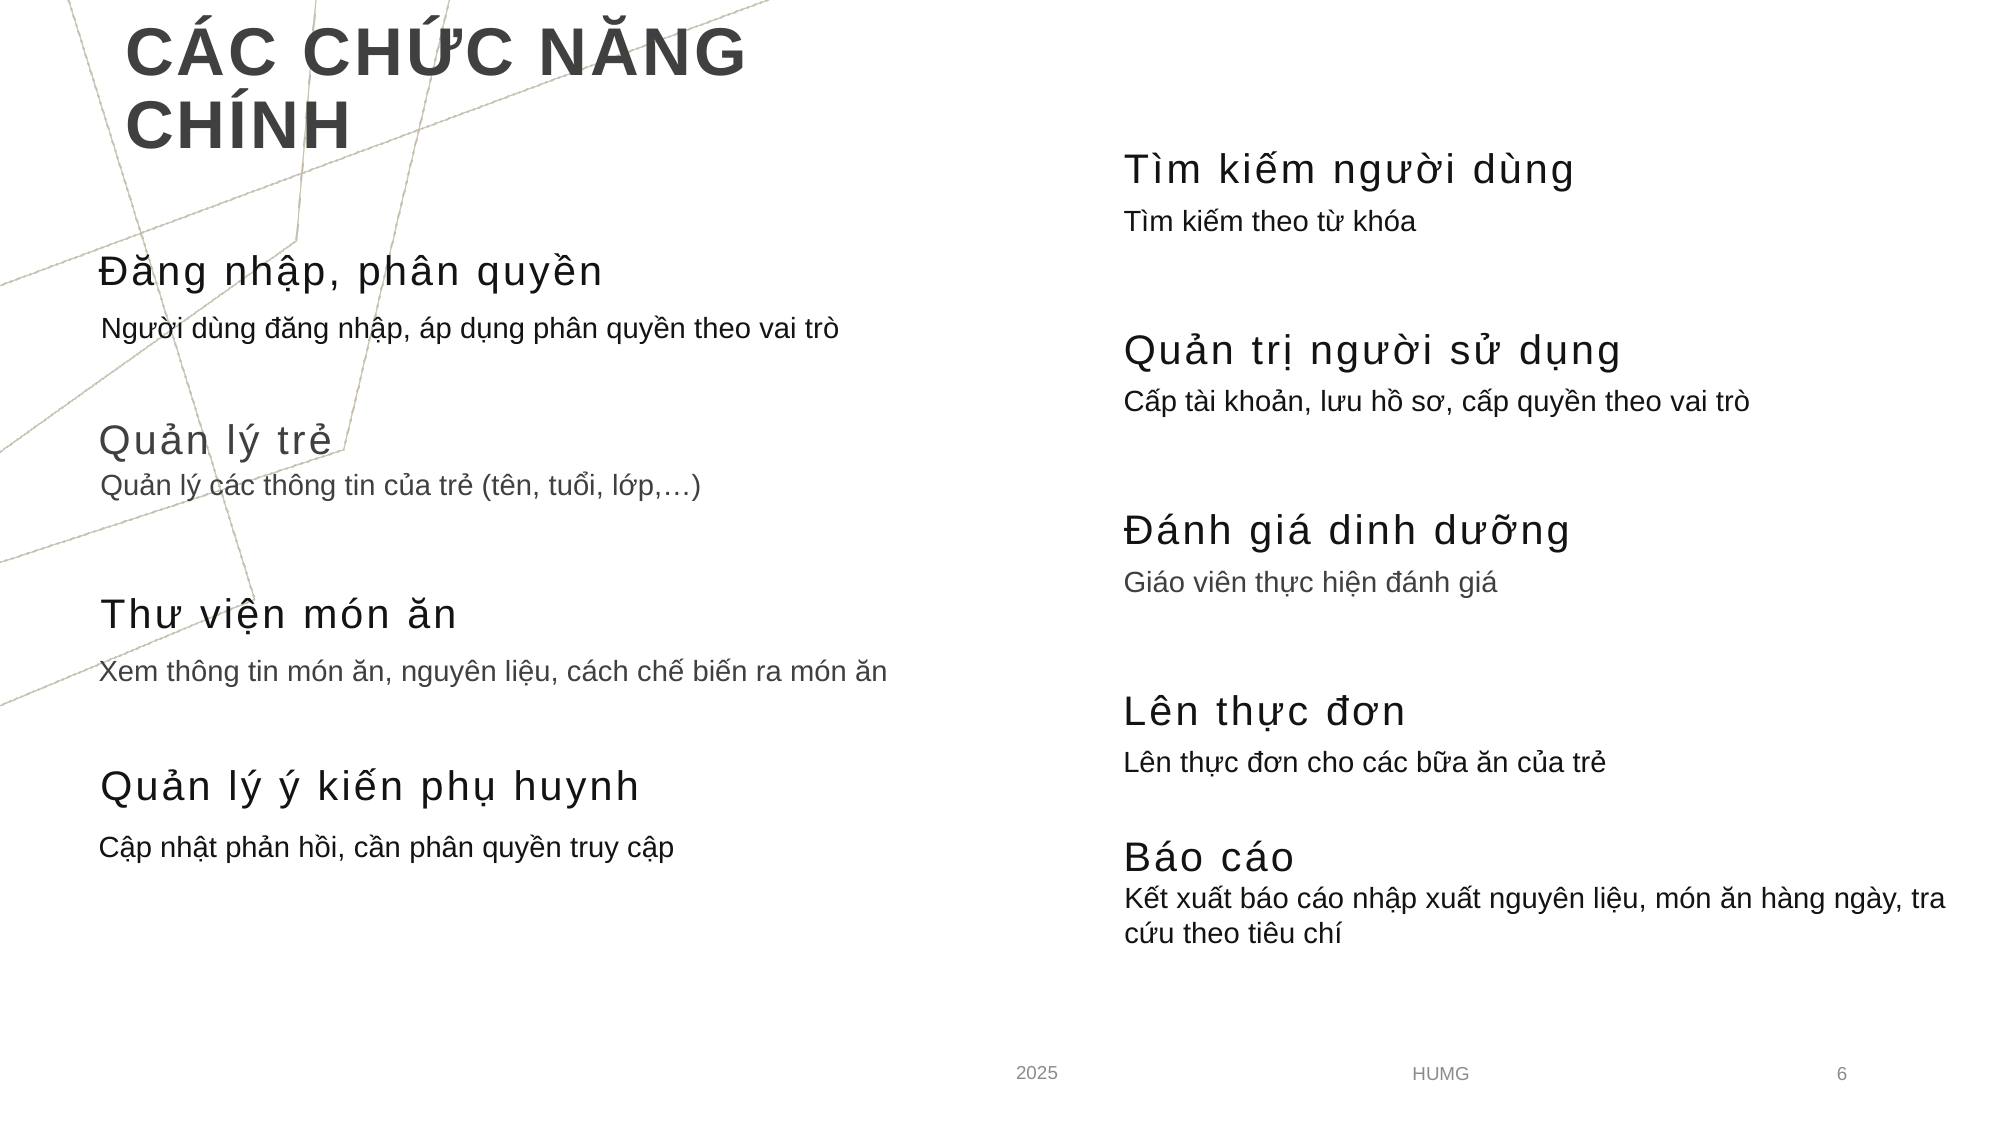

# Các chức năng chính
Tìm kiếm người dùng
Tìm kiếm theo từ khóa
Đăng nhập, phân quyền
Người dùng đăng nhập, áp dụng phân quyền theo vai trò
Quản trị người sử dụng
Cấp tài khoản, lưu hồ sơ, cấp quyền theo vai trò
Quản lý trẻ
Quản lý các thông tin của trẻ (tên, tuổi, lớp,…)
Đánh giá dinh dưỡng
Giáo viên thực hiện đánh giá
Thư viện món ăn
Xem thông tin món ăn, nguyên liệu, cách chế biến ra món ăn
Lên thực đơn
Lên thực đơn cho các bữa ăn của trẻ
Quản lý ý kiến phụ huynh
Cập nhật phản hồi, cần phân quyền truy cập
Báo cáo

Kết xuất báo cáo nhập xuất nguyên liệu, món ăn hàng ngày, tra cứu theo tiêu chí

2025
HUMG
6